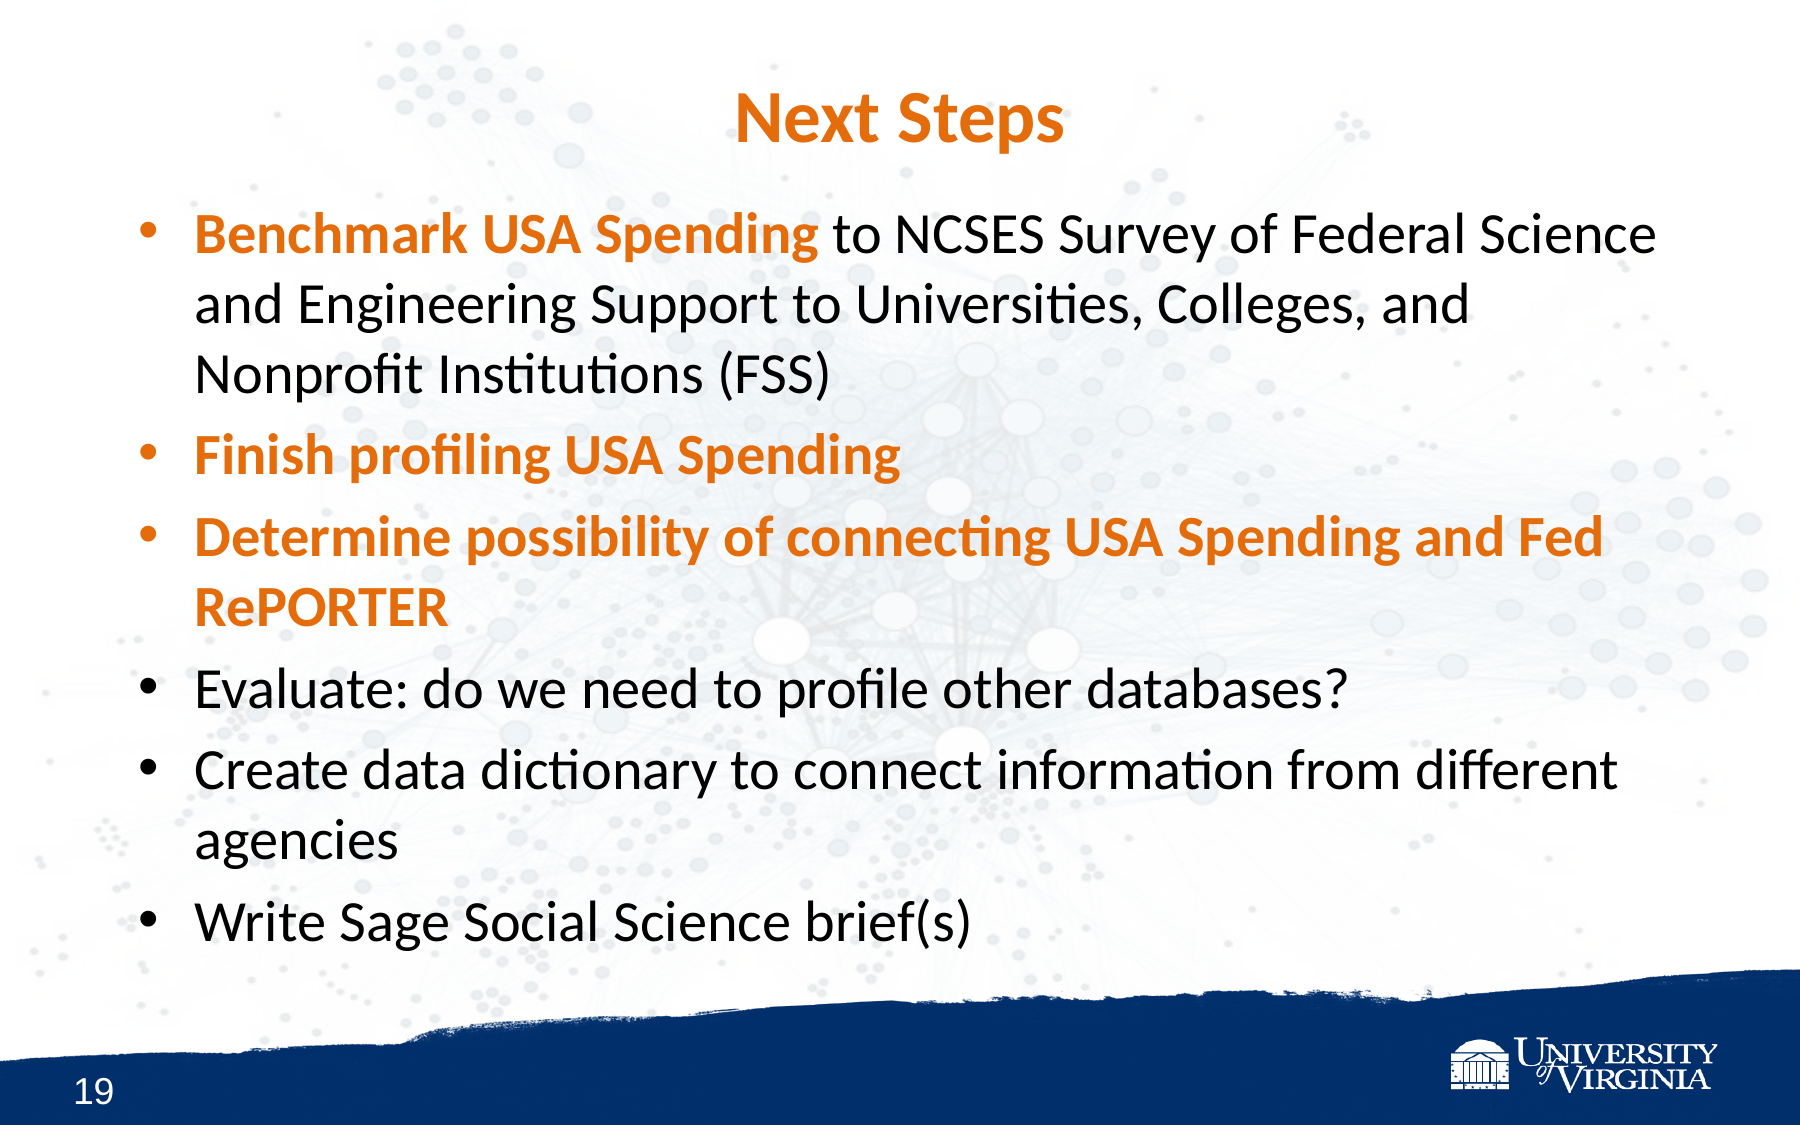

# Next Steps
Benchmark USA Spending to NCSES Survey of Federal Science and Engineering Support to Universities, Colleges, and Nonprofit Institutions (FSS)
Finish profiling USA Spending
Determine possibility of connecting USA Spending and Fed RePORTER
Evaluate: do we need to profile other databases?
Create data dictionary to connect information from different agencies
Write Sage Social Science brief(s)

19